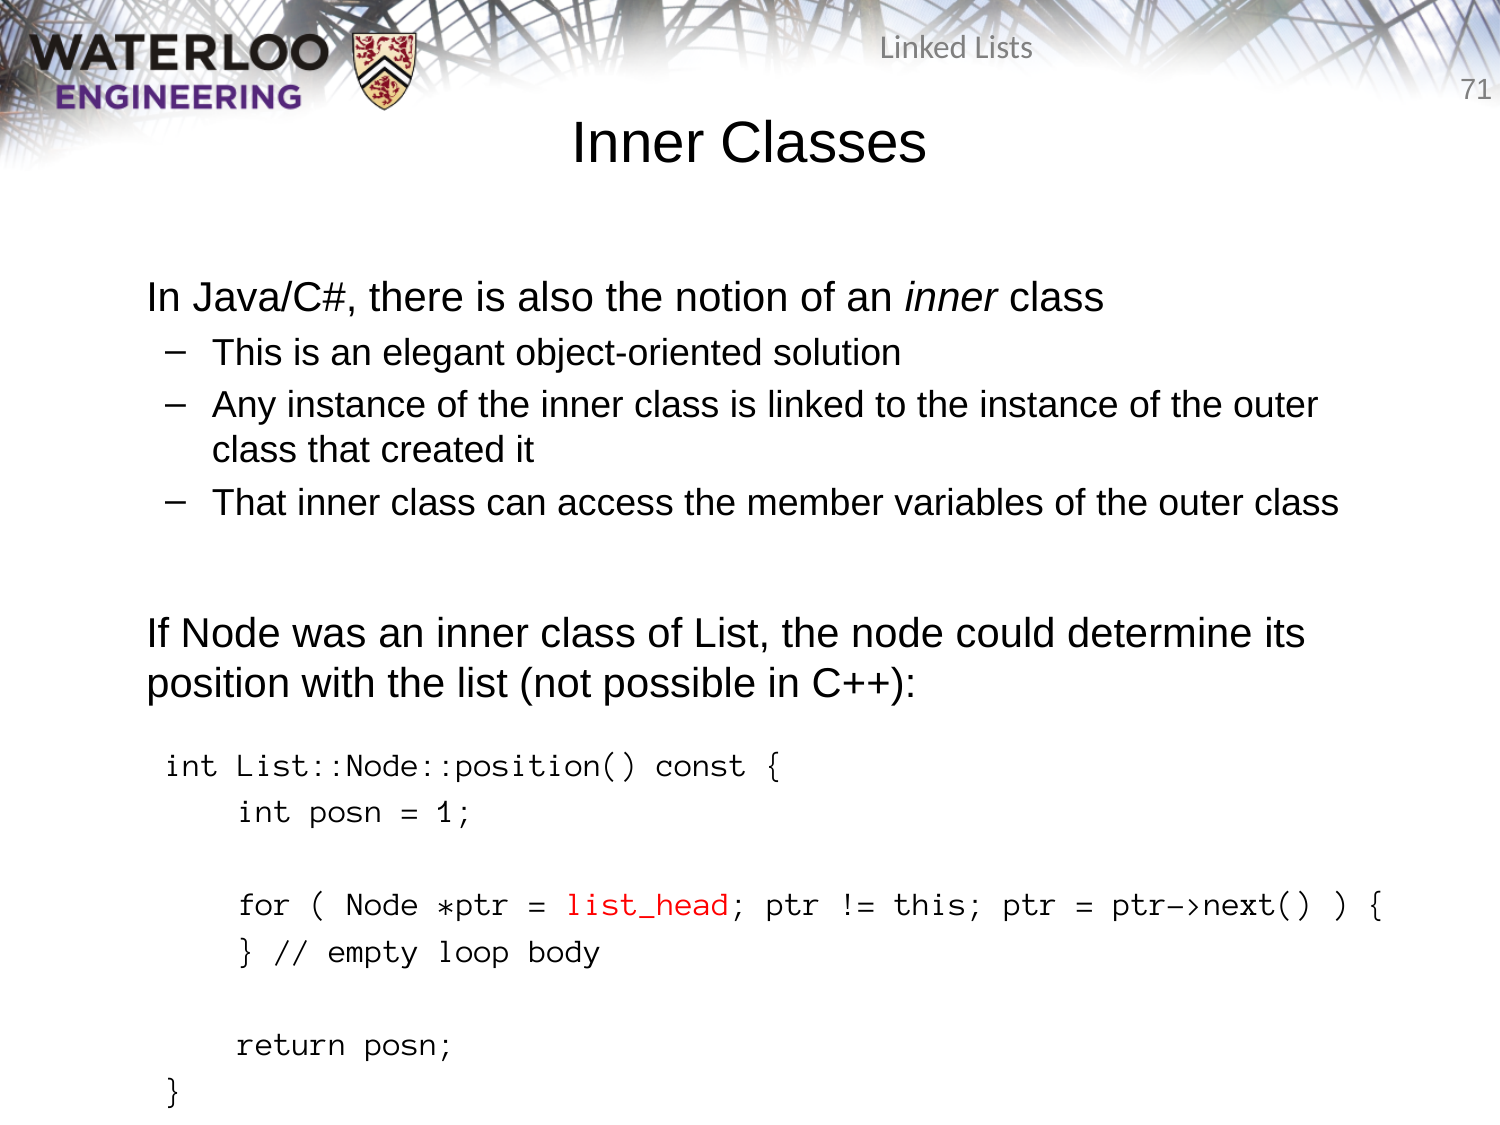

# Inner Classes
	In Java/C#, there is also the notion of an inner class
This is an elegant object-oriented solution
Any instance of the inner class is linked to the instance of the outer class that created it
That inner class can access the member variables of the outer class

	If Node was an inner class of List, the node could determine its position with the list (not possible in C++):

int List::Node::position() const {
    int posn = 1;

    for ( Node *ptr = list_head; ptr != this; ptr = ptr->next() ) {
    } // empty loop body

    return posn;
}